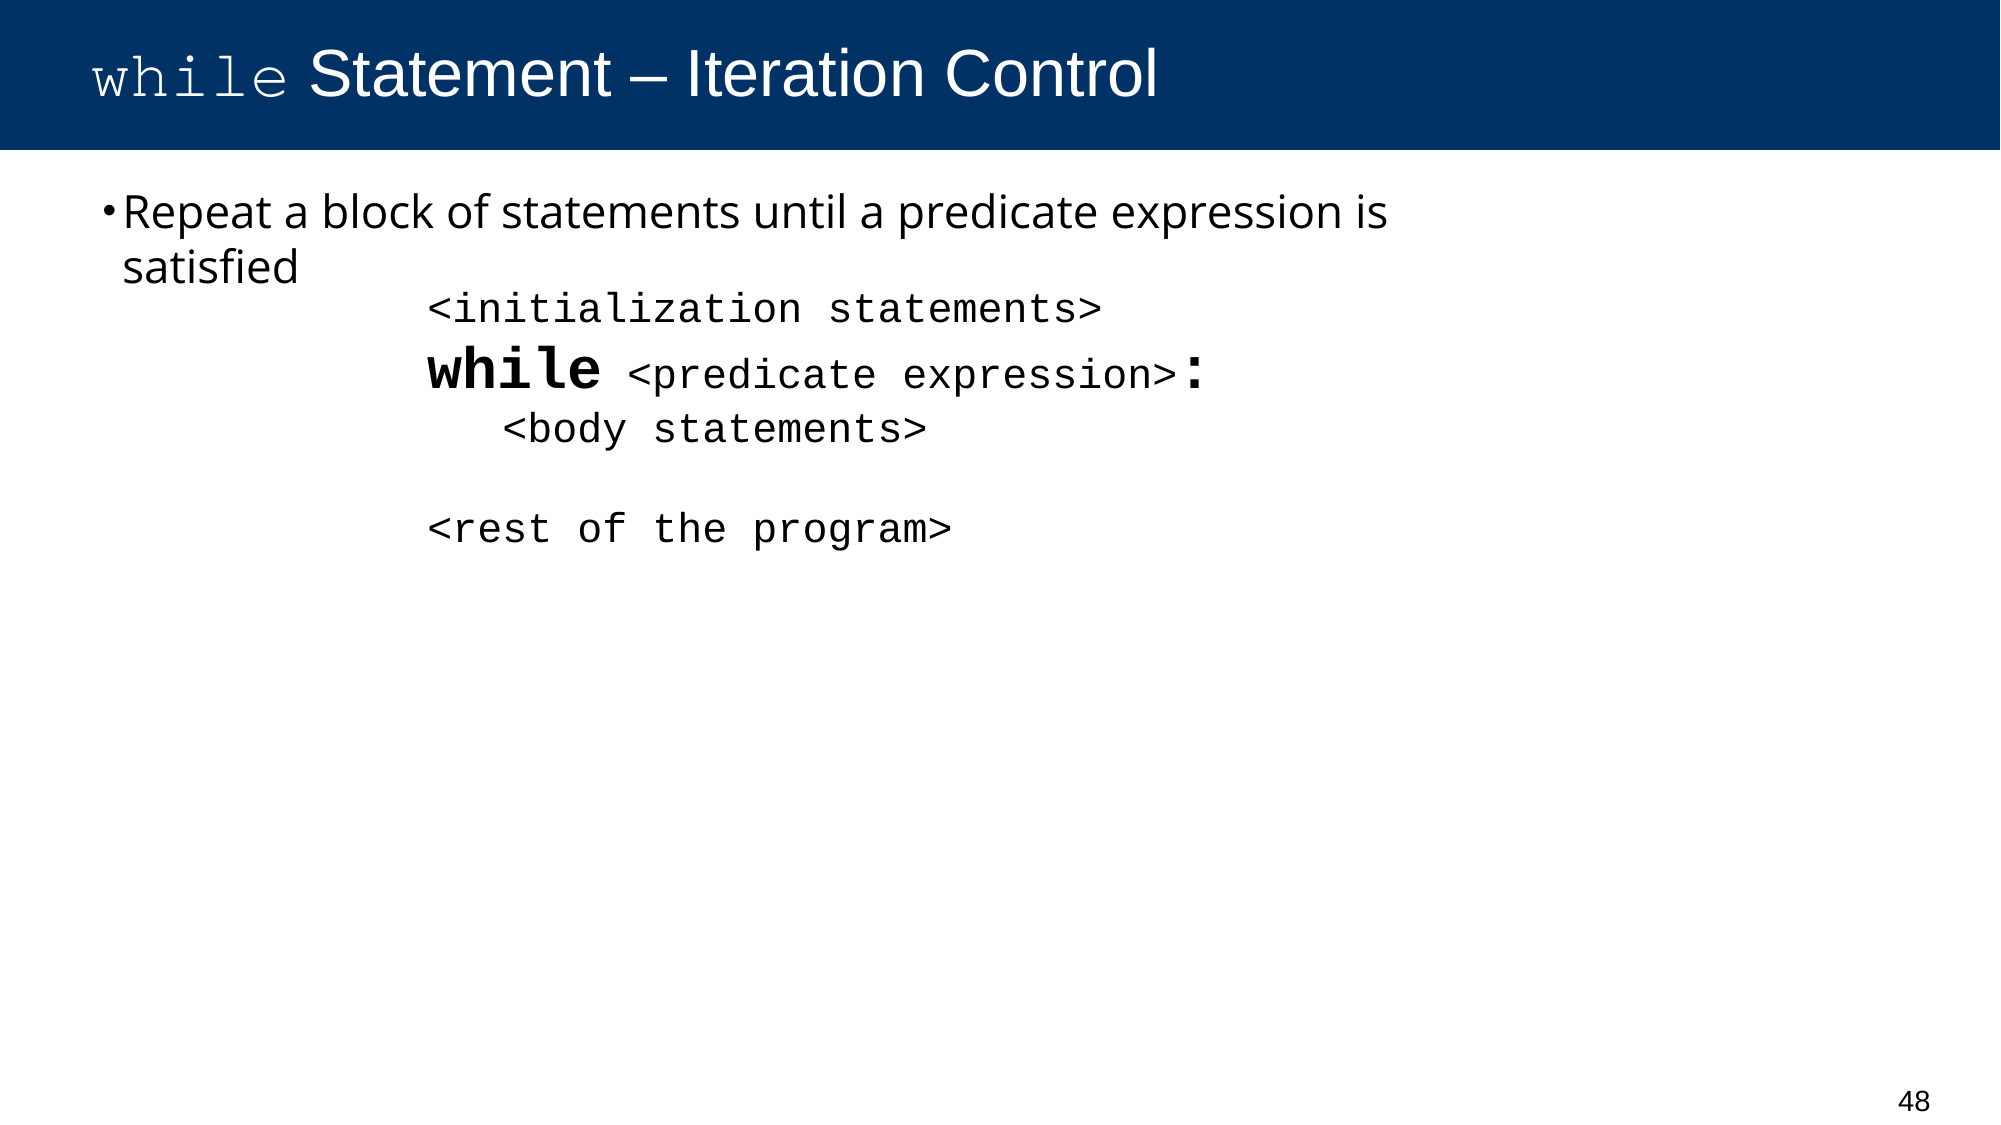

# while Statement – Iteration Control
Repeat a block of statements until a predicate expression is satisfied
<initialization statements>
while <predicate expression>:
   <body statements>

<rest of the program>
48